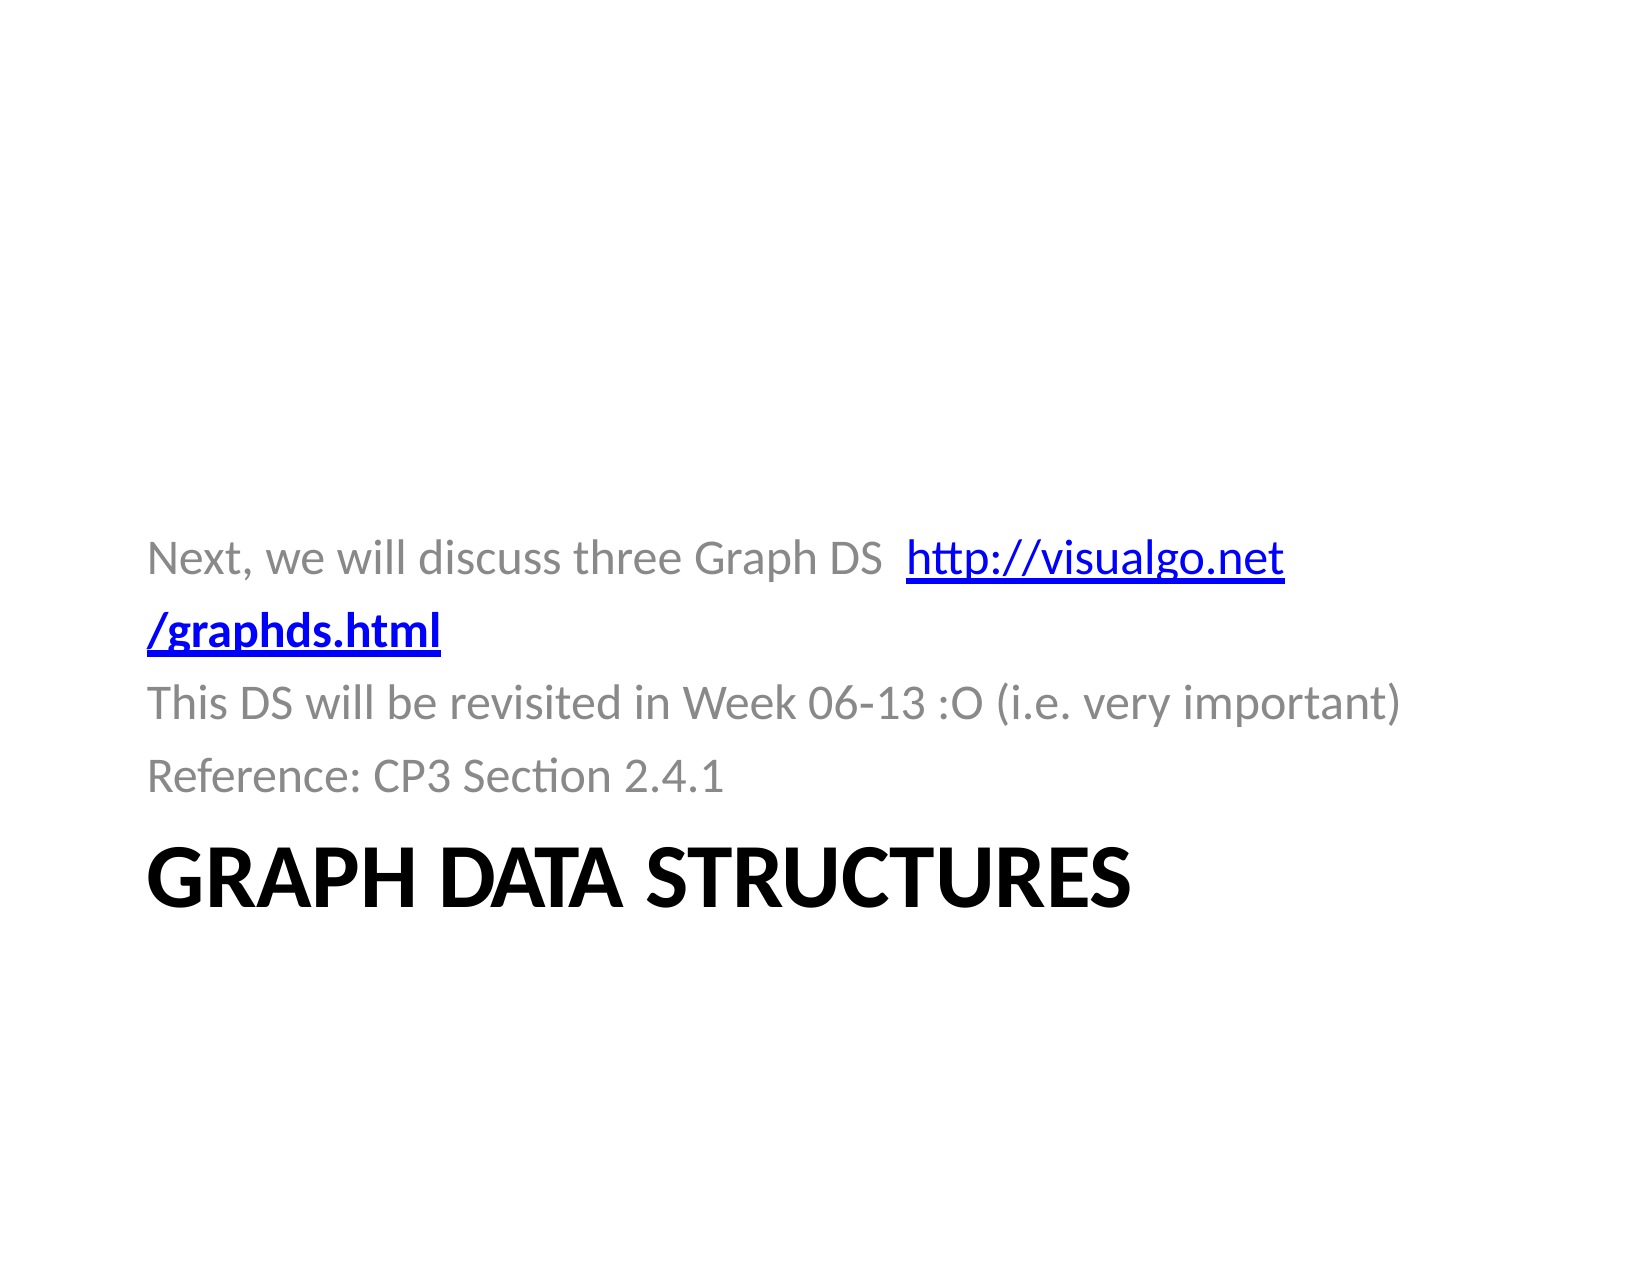

# Next, we will discuss three Graph DS  http://visualgo.net/graphds.html
This DS will be revisited in Week 06‐13 :O (i.e. very important)  Reference: CP3 Section 2.4.1
GRAPH DATA STRUCTURES